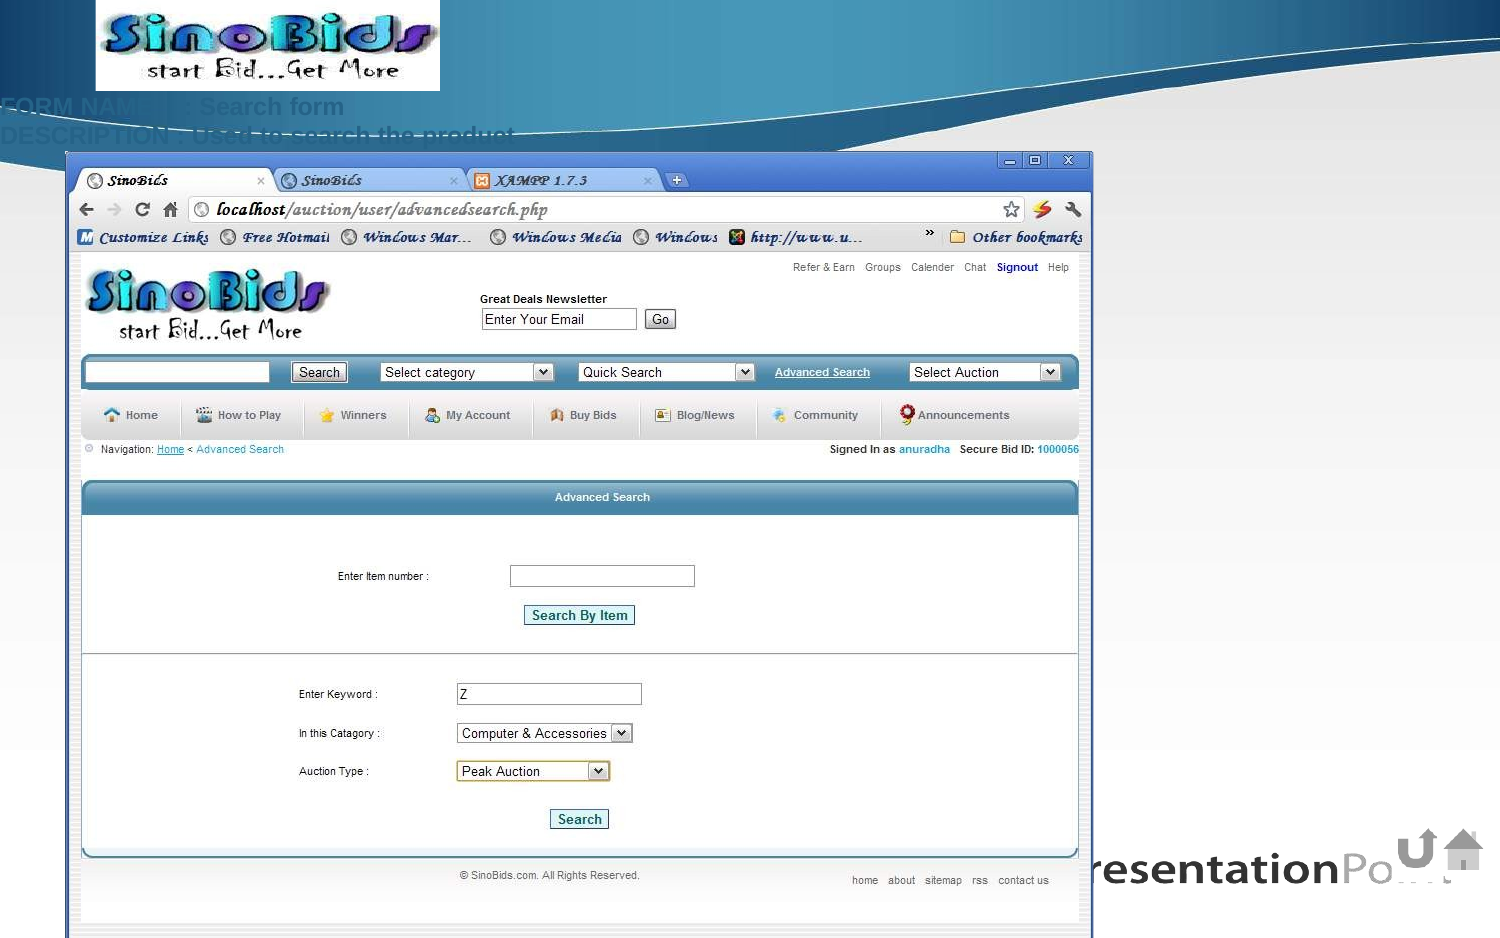

FORM NAME	: Search form
DESCRIPTION : Used to search the product